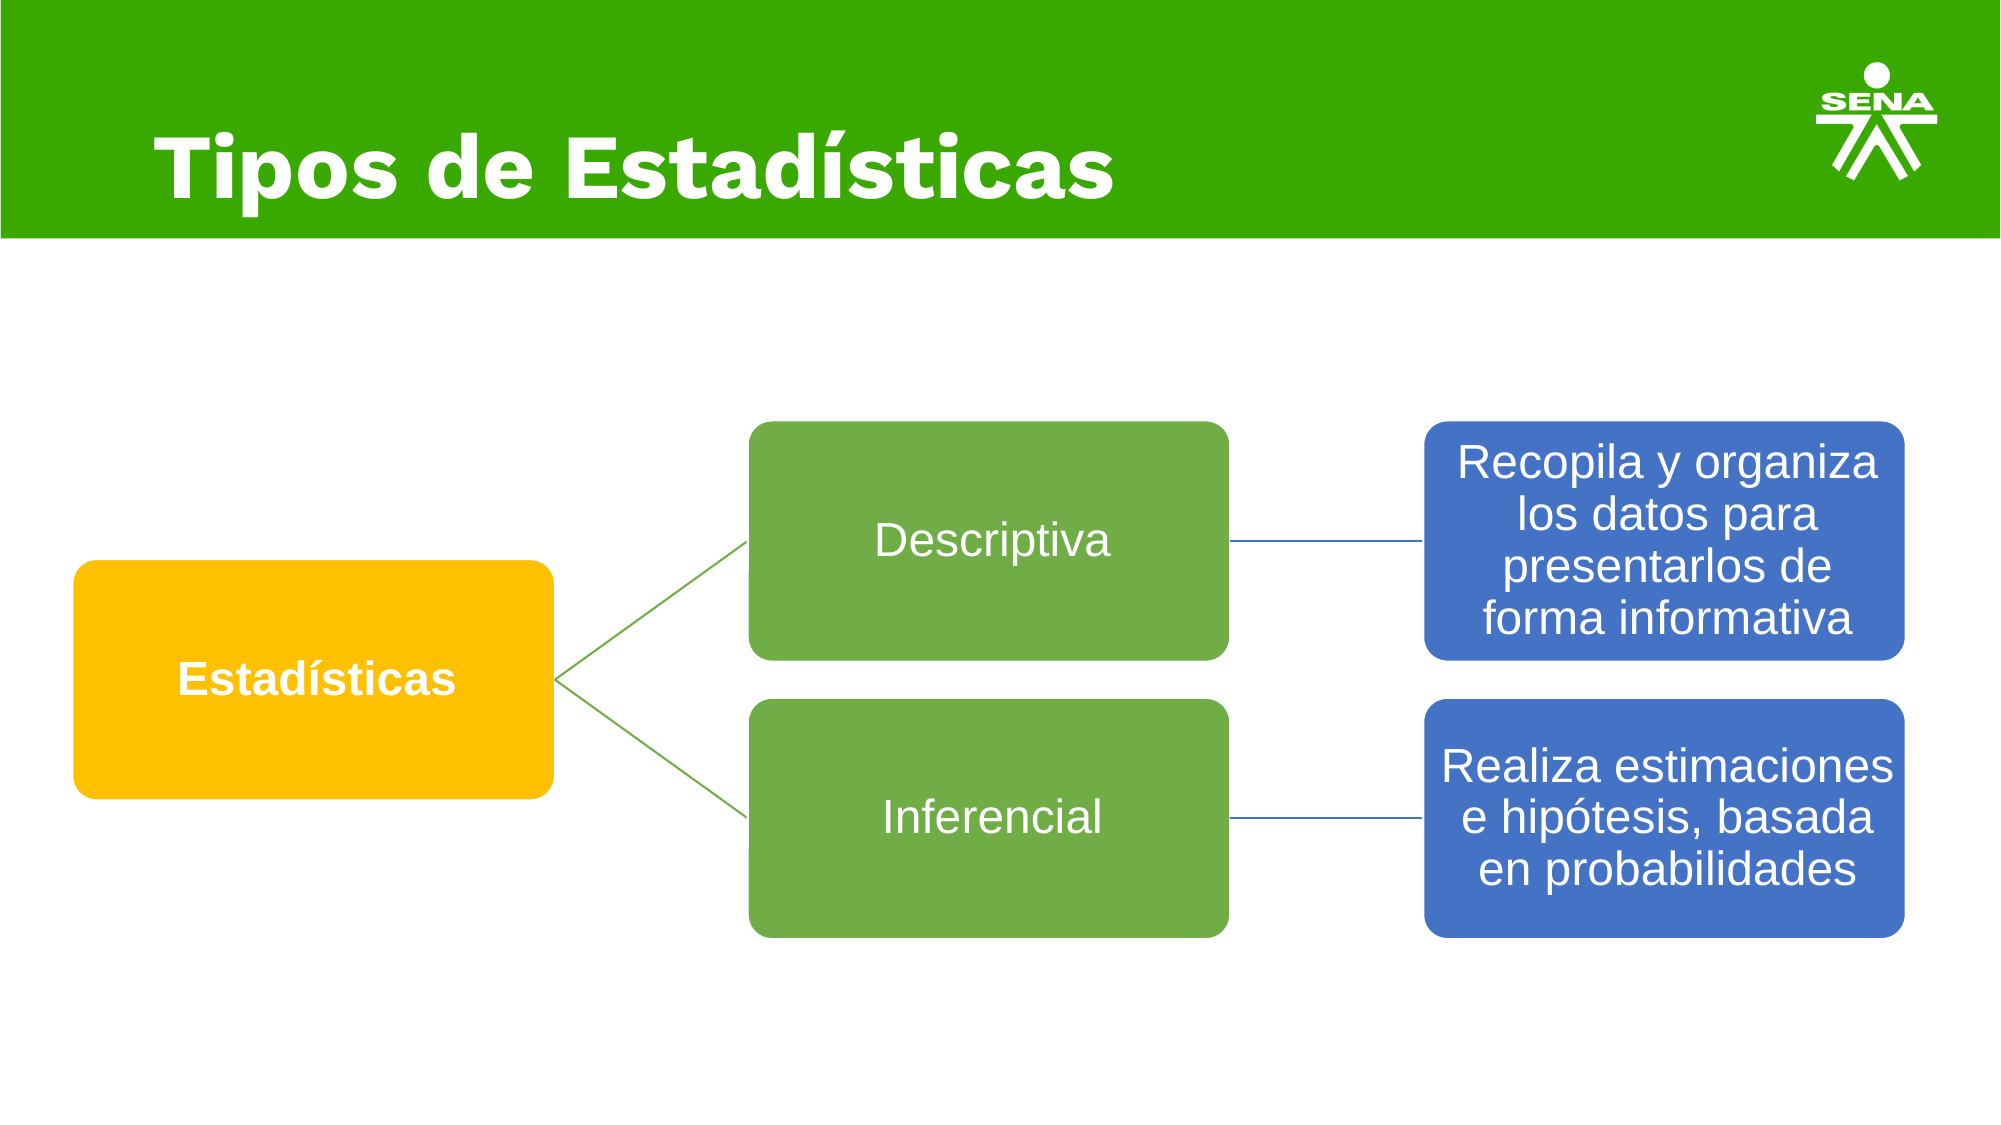

# Tipos de Estadísticas
Estadísticas

Descriptiva

Recopila y organiza los datos para presentarlos de forma informativa

Inferencial

Realiza estimaciones e hipótesis, basada en probabilidades